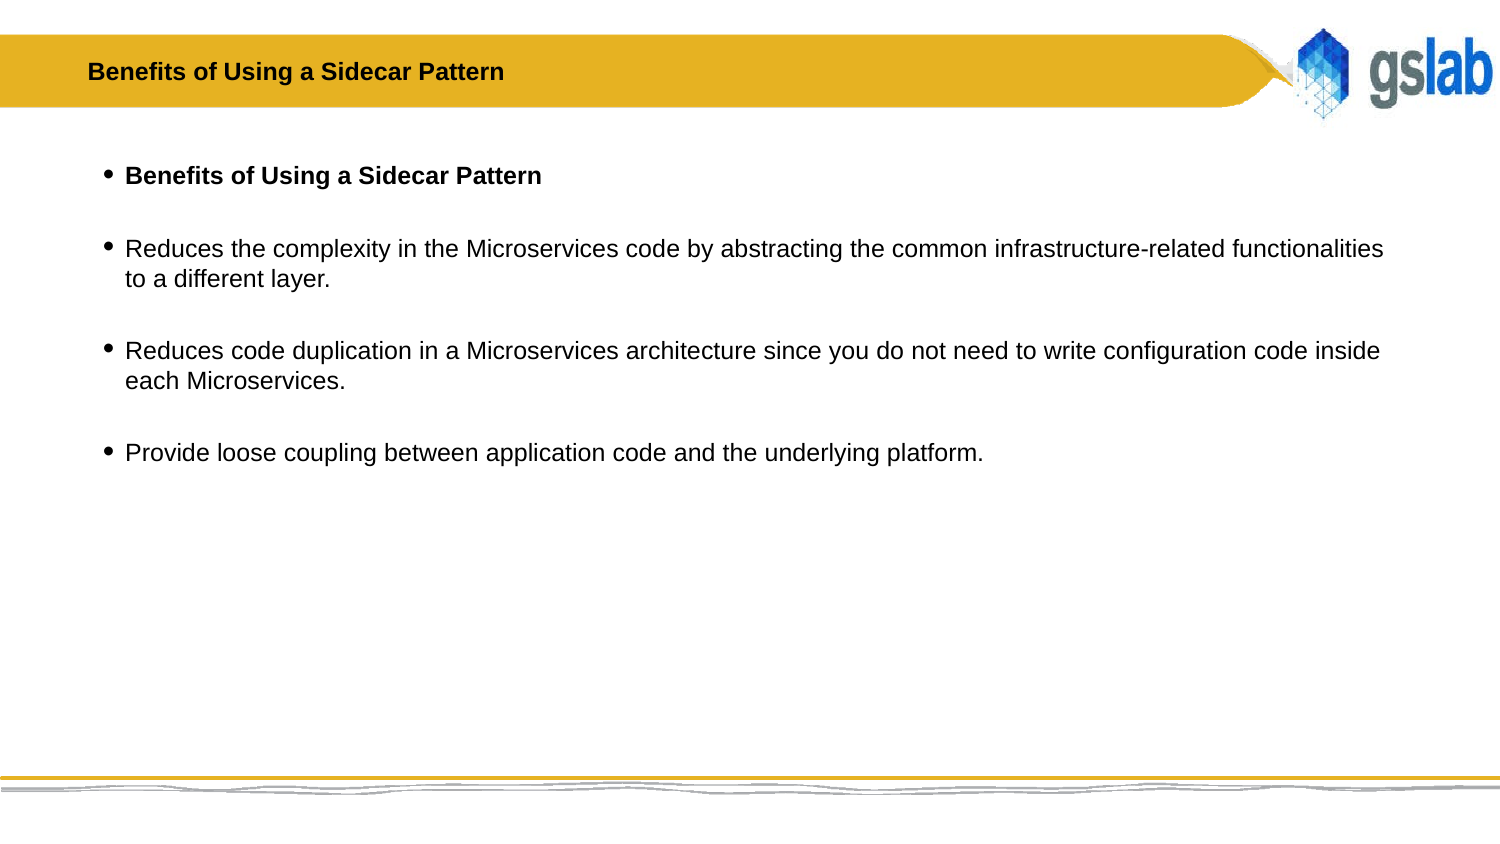

# Benefits of Using a Sidecar Pattern
Benefits of Using a Sidecar Pattern

Reduces the complexity in the Microservices code by abstracting the common infrastructure-related functionalities to a different layer.

Reduces code duplication in a Microservices architecture since you do not need to write configuration code inside each Microservices.

Provide loose coupling between application code and the underlying platform.